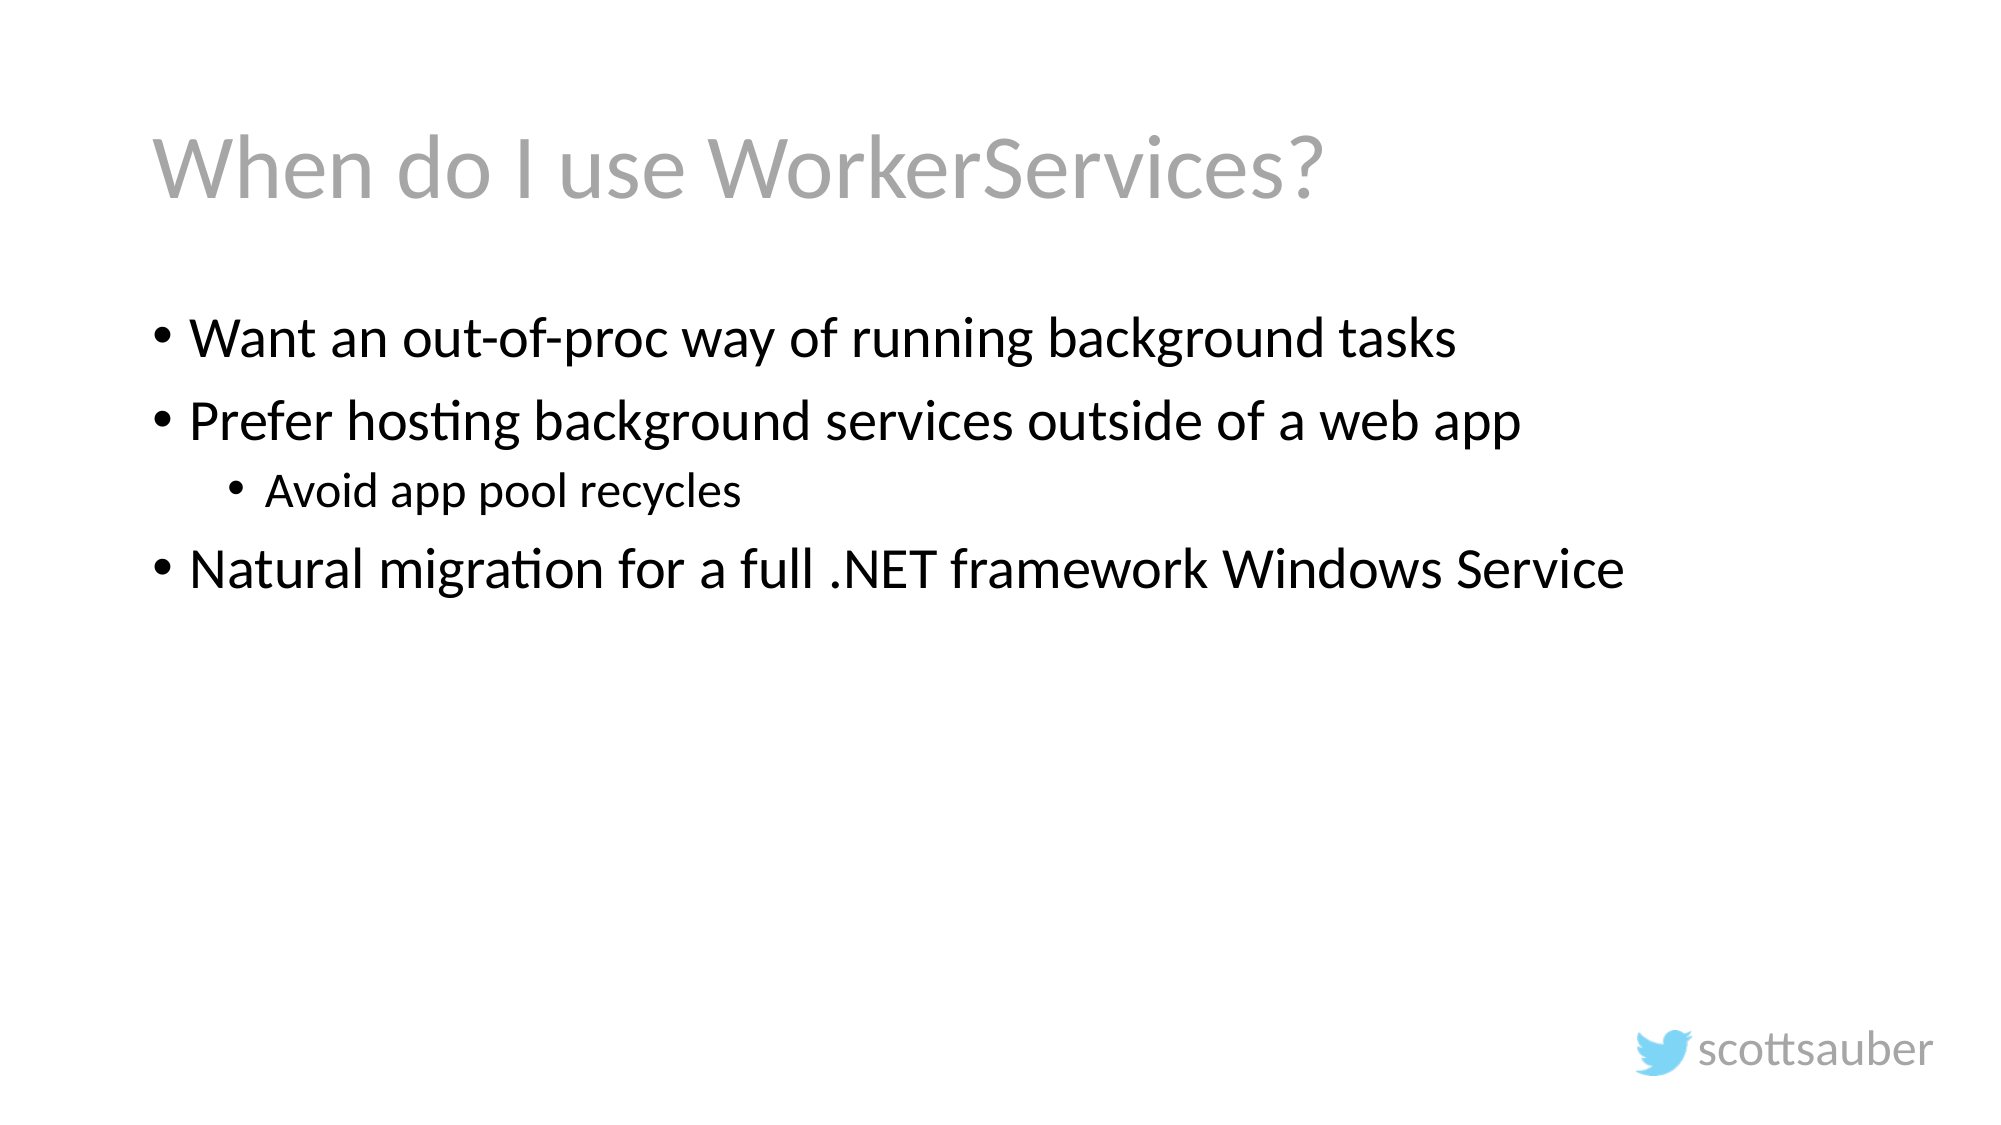

# When do I use WorkerServices?
Want an out-of-proc way of running background tasks
Prefer hosting background services outside of a web app
Avoid app pool recycles
Natural migration for a full .NET framework Windows Service
scottsauber